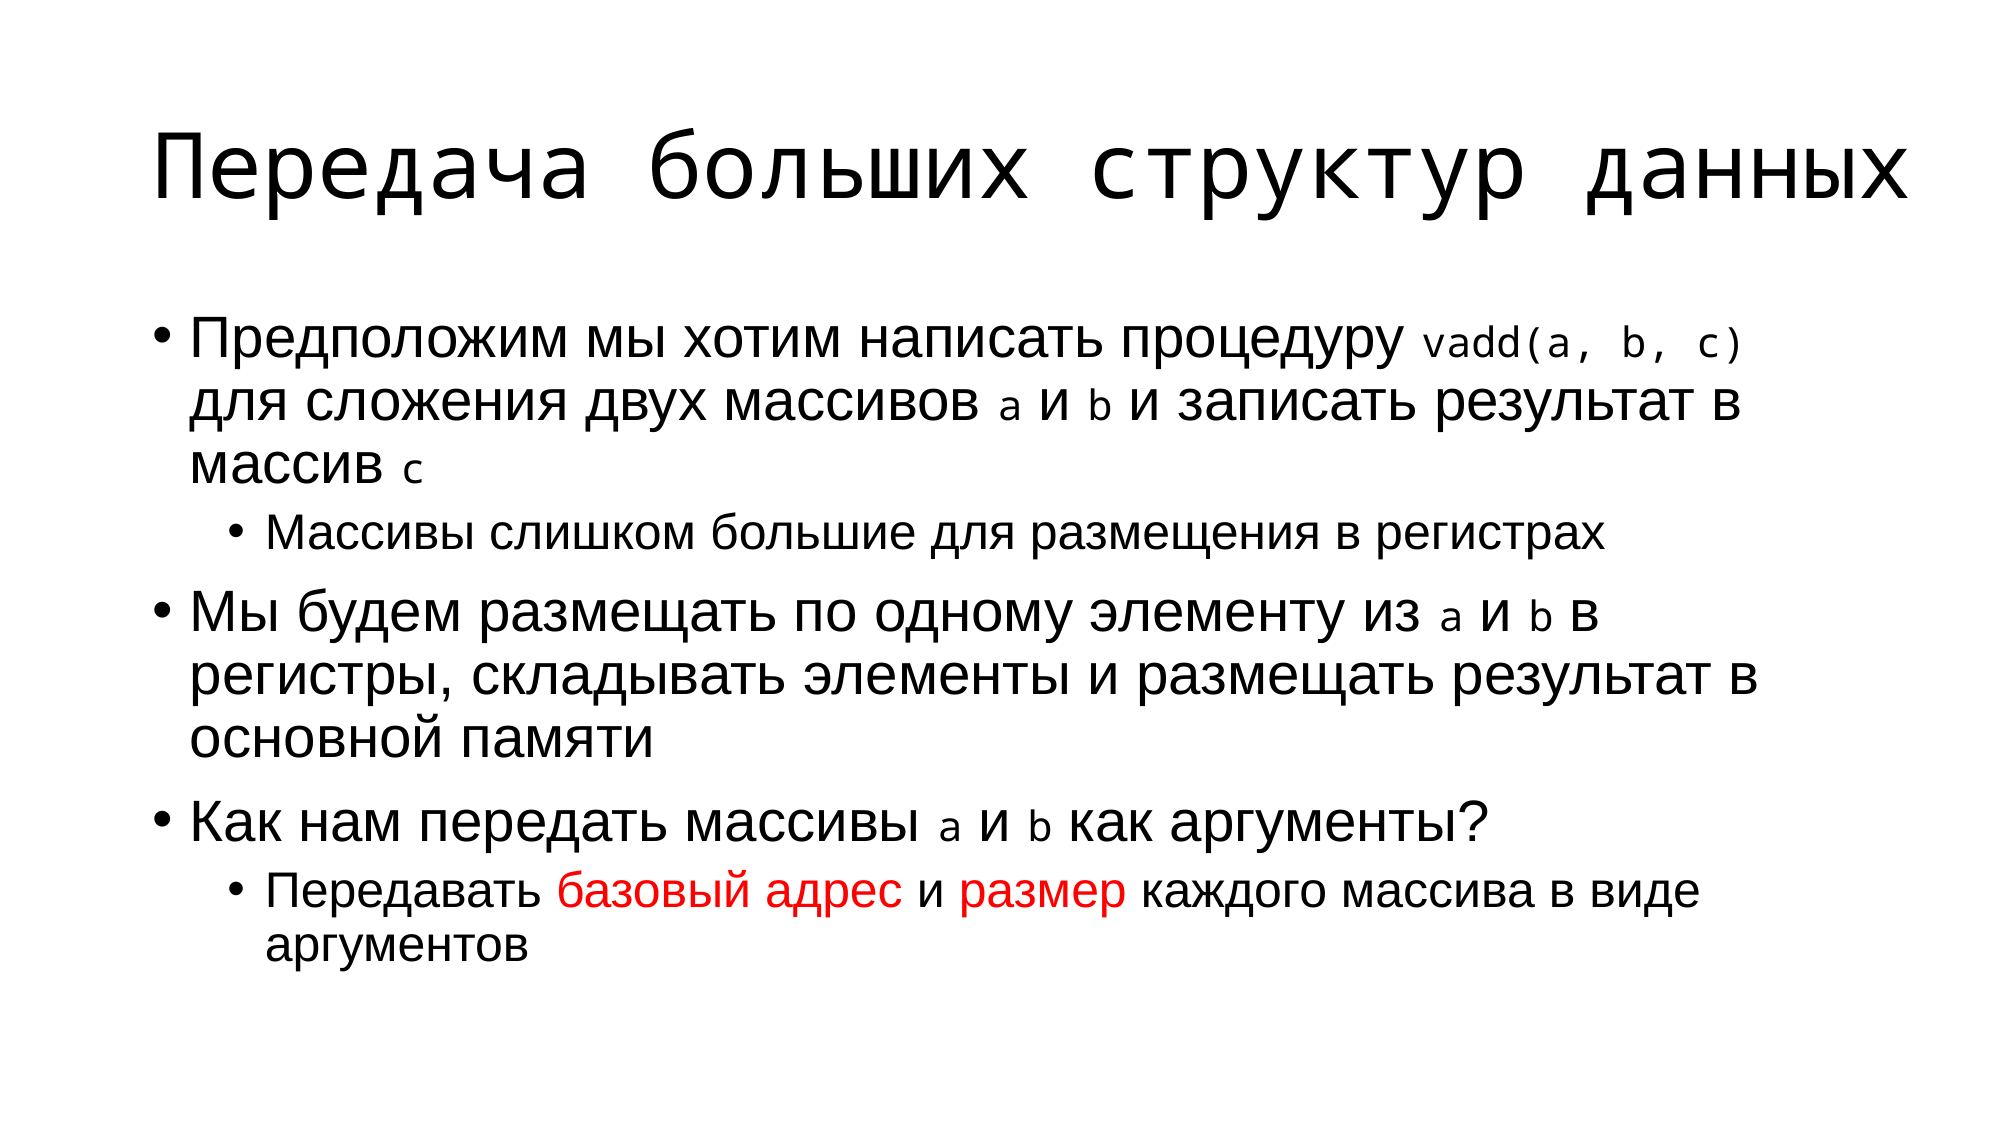

# Передача больших структур данных
Предположим мы хотим написать процедуру vadd(a, b, c) для сложения двух массивов a и b и записать результат в массив c
Массивы слишком большие для размещения в регистрах
Мы будем размещать по одному элементу из a и b в регистры, складывать элементы и размещать результат в основной памяти
Как нам передать массивы a и b как аргументы?
Передавать базовый адрес и размер каждого массива в виде аргументов